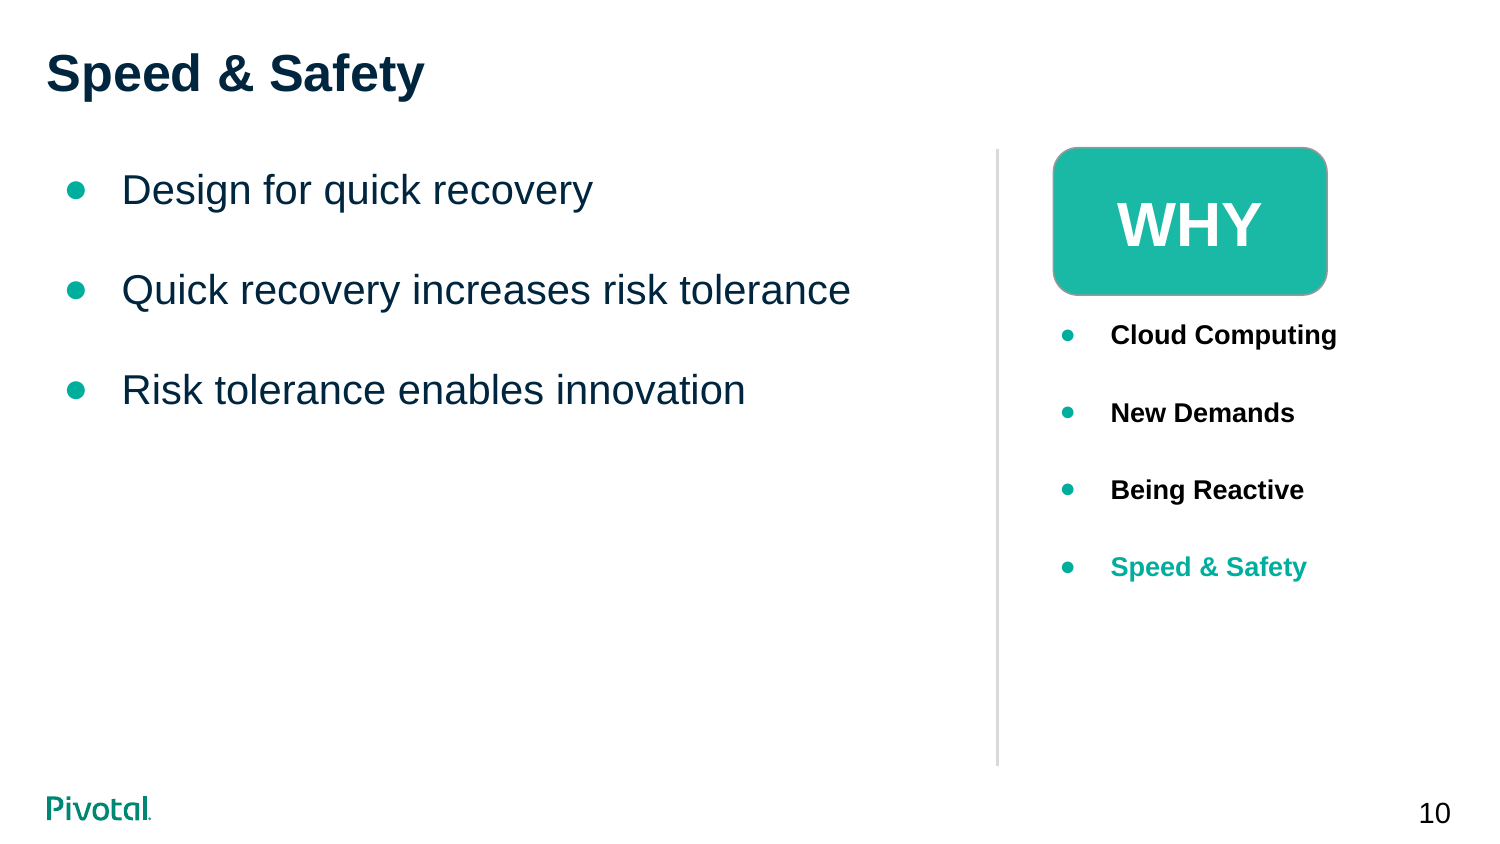

# Speed & Safety
Design for quick recovery
Quick recovery increases risk tolerance
Risk tolerance enables innovation

Cloud Computing
New Demands
Being Reactive
Speed & Safety
WHY
10